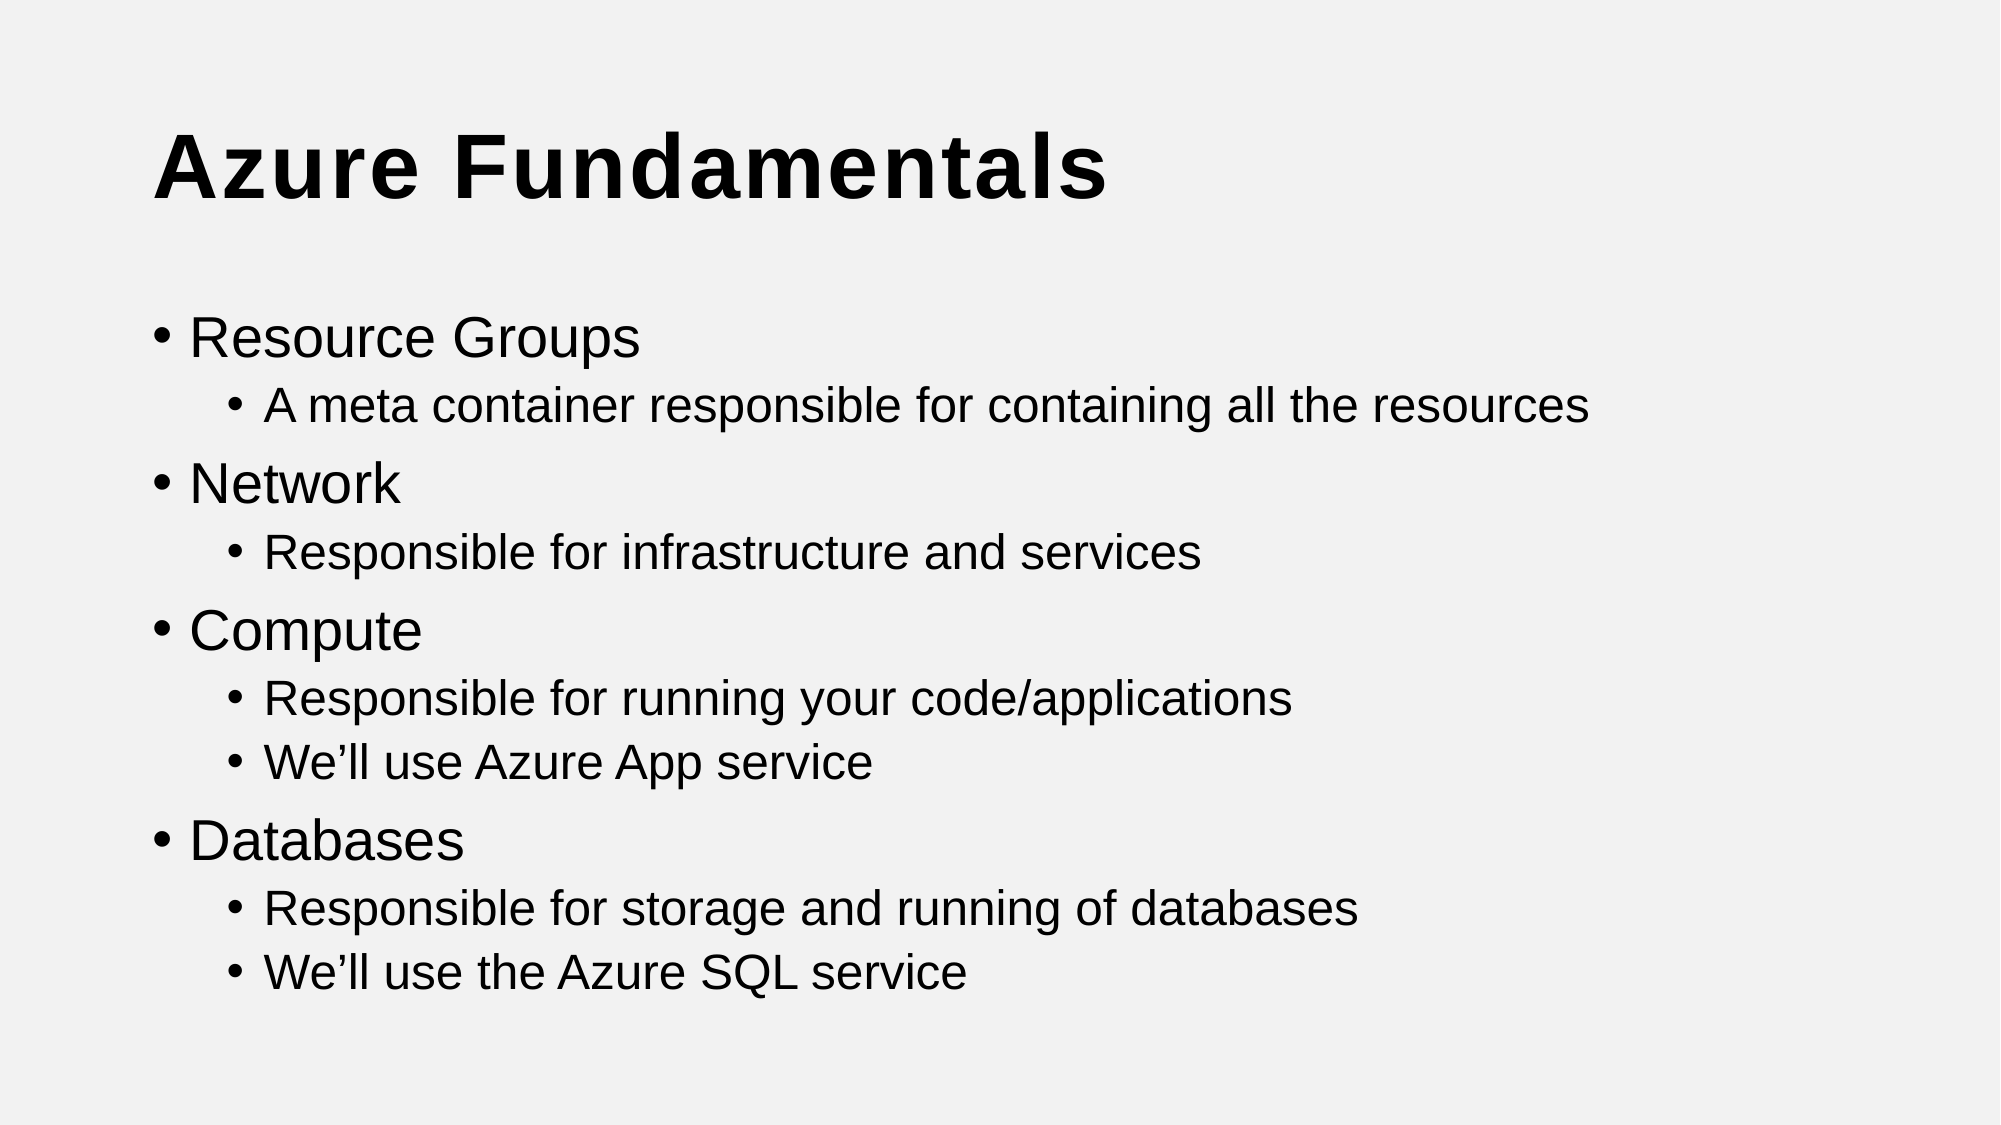

# Azure Fundamentals
Resource Groups
A meta container responsible for containing all the resources
Network
Responsible for infrastructure and services
Compute
Responsible for running your code/applications
We’ll use Azure App service
Databases
Responsible for storage and running of databases
We’ll use the Azure SQL service